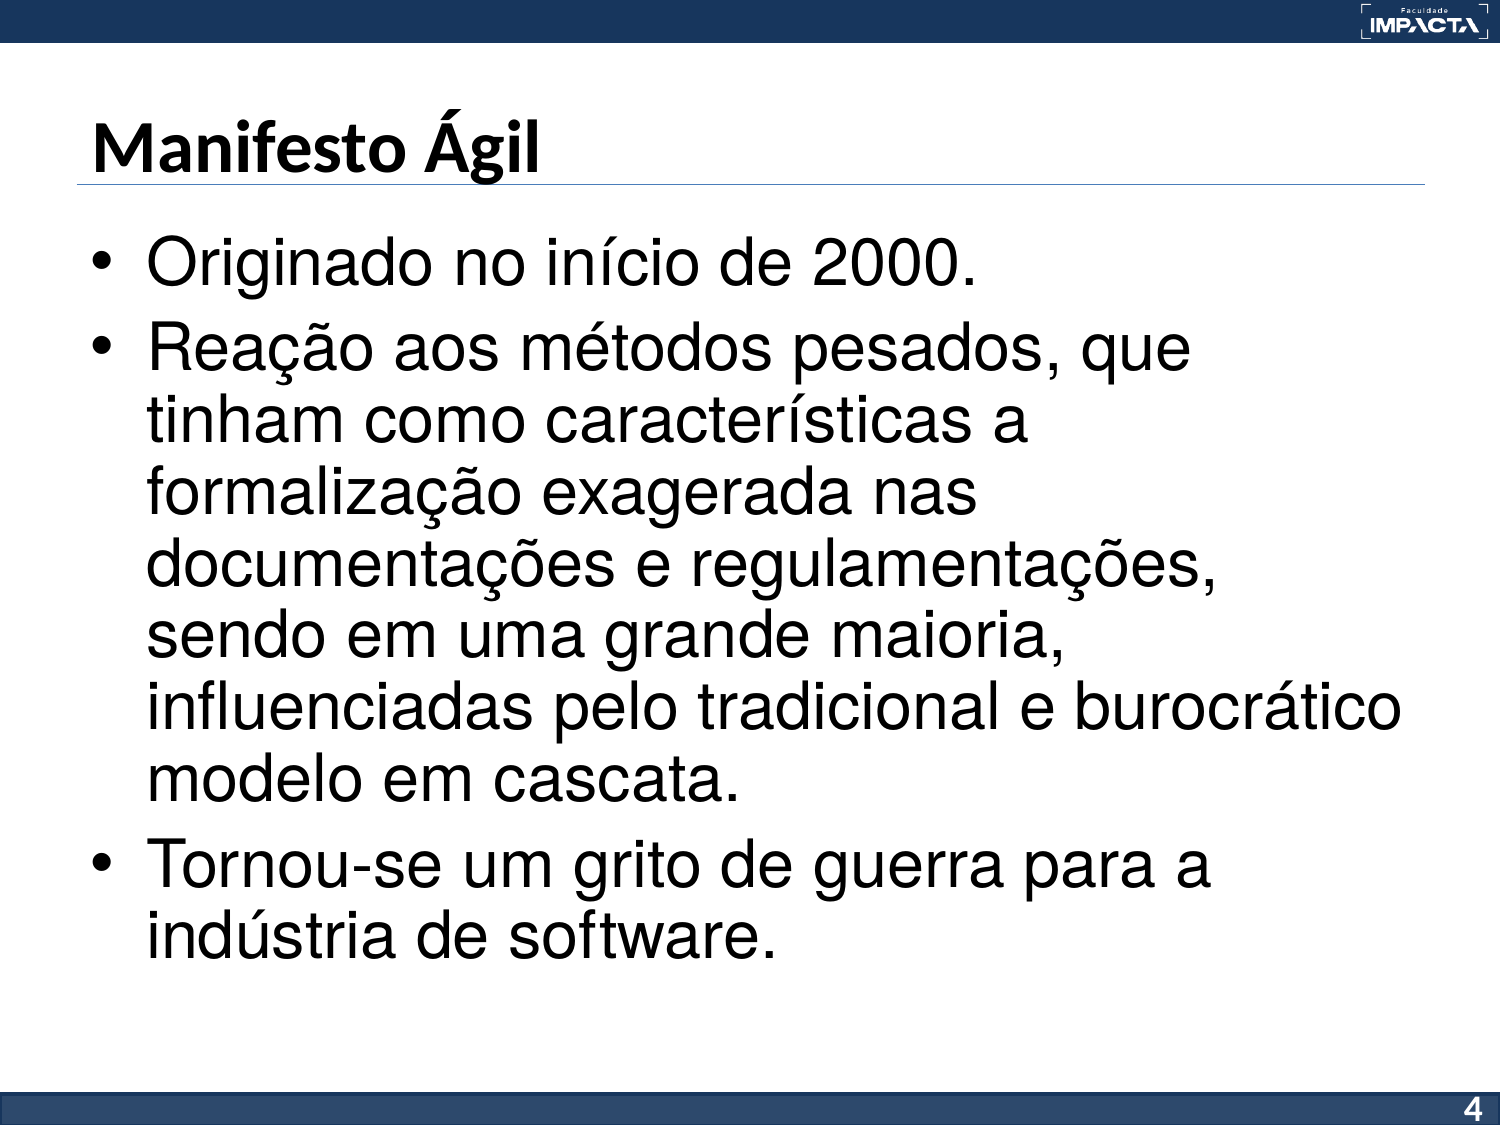

# Manifesto Ágil
Originado no início de 2000.
Reação aos métodos pesados, que tinham como características a formalização exagerada nas documentações e regulamentações, sendo em uma grande maioria, influenciadas pelo tradicional e burocrático modelo em cascata.
Tornou-se um grito de guerra para a indústria de software.
4